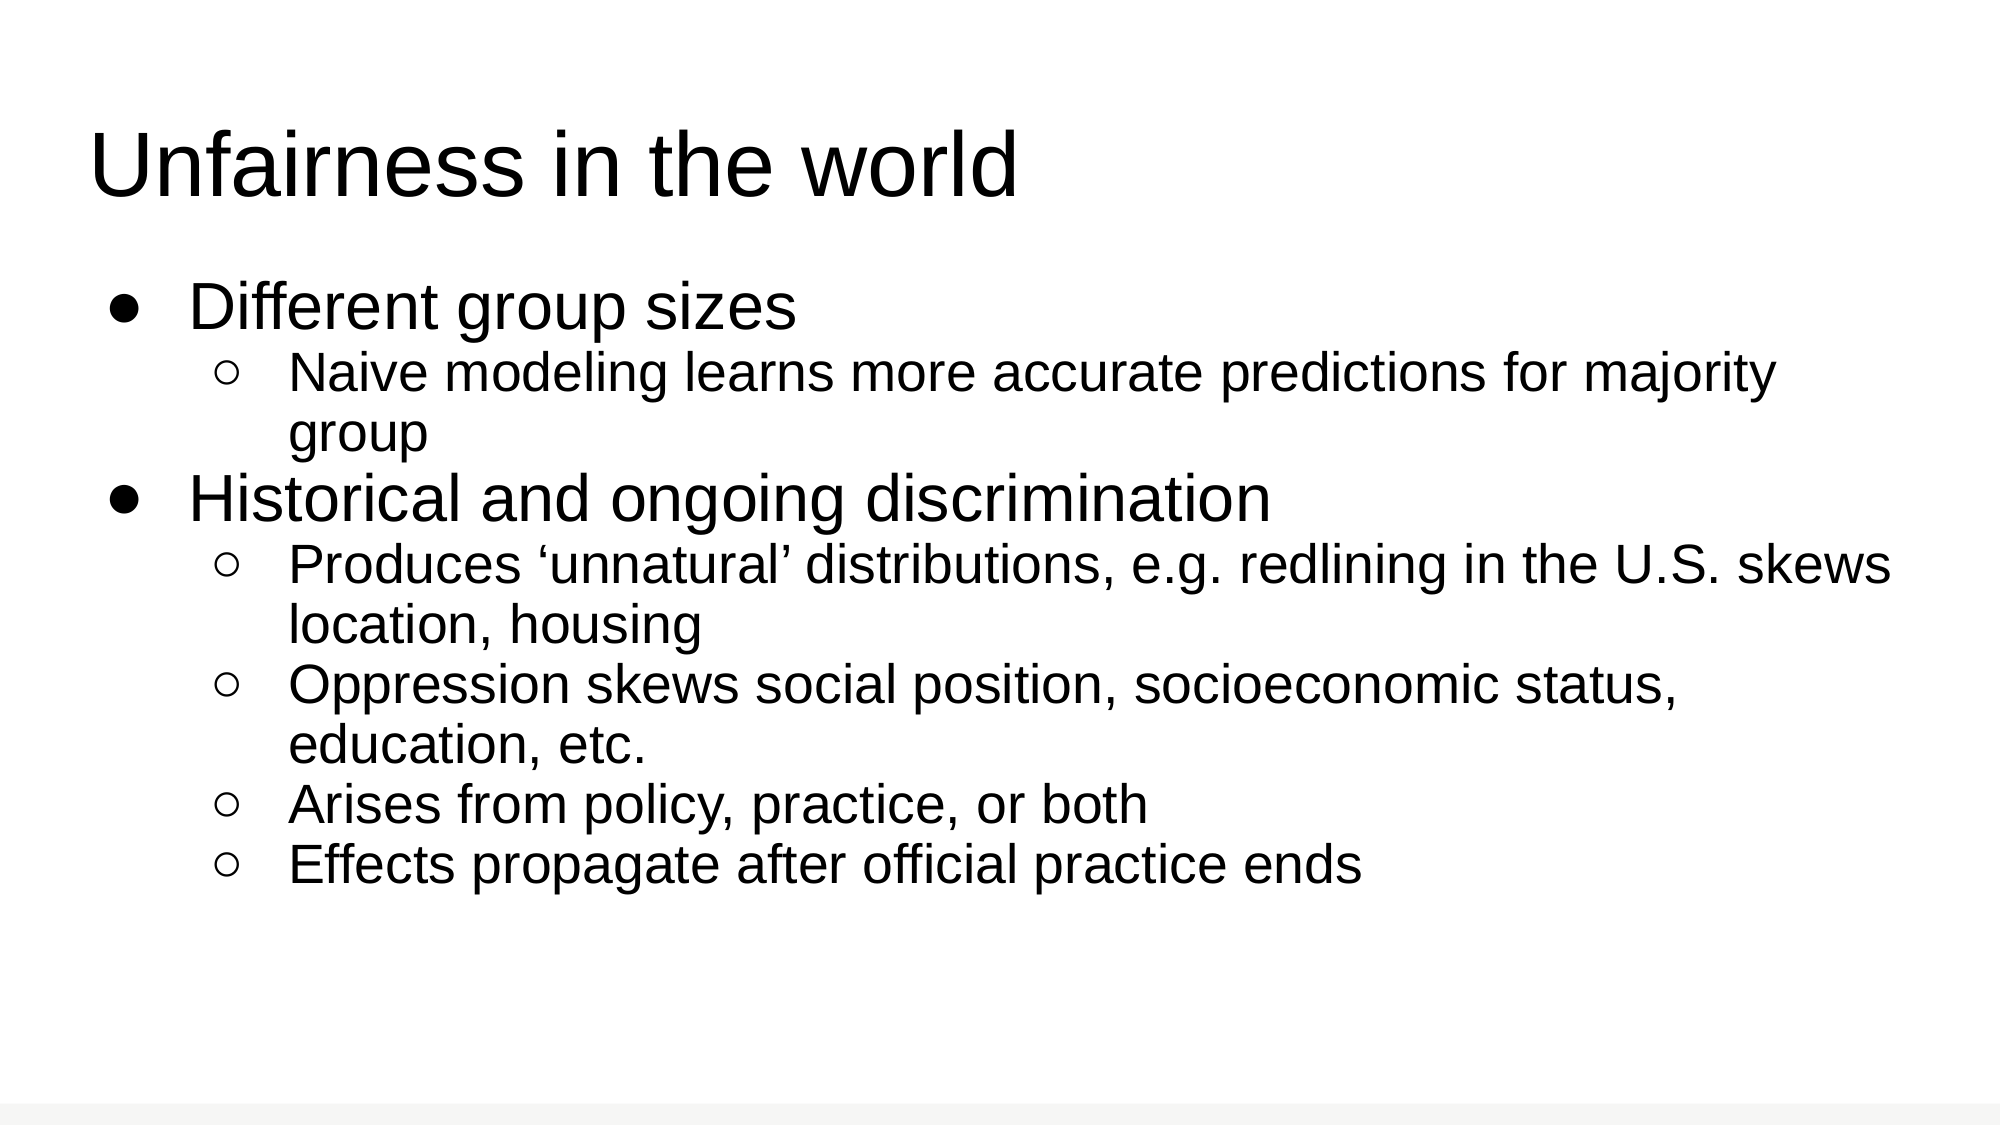

# Unfairness in the world
Different group sizes
Naive modeling learns more accurate predictions for majority group
Historical and ongoing discrimination
Produces ‘unnatural’ distributions, e.g. redlining in the U.S. skews location, housing
Oppression skews social position, socioeconomic status, education, etc.
Arises from policy, practice, or both
Effects propagate after official practice ends